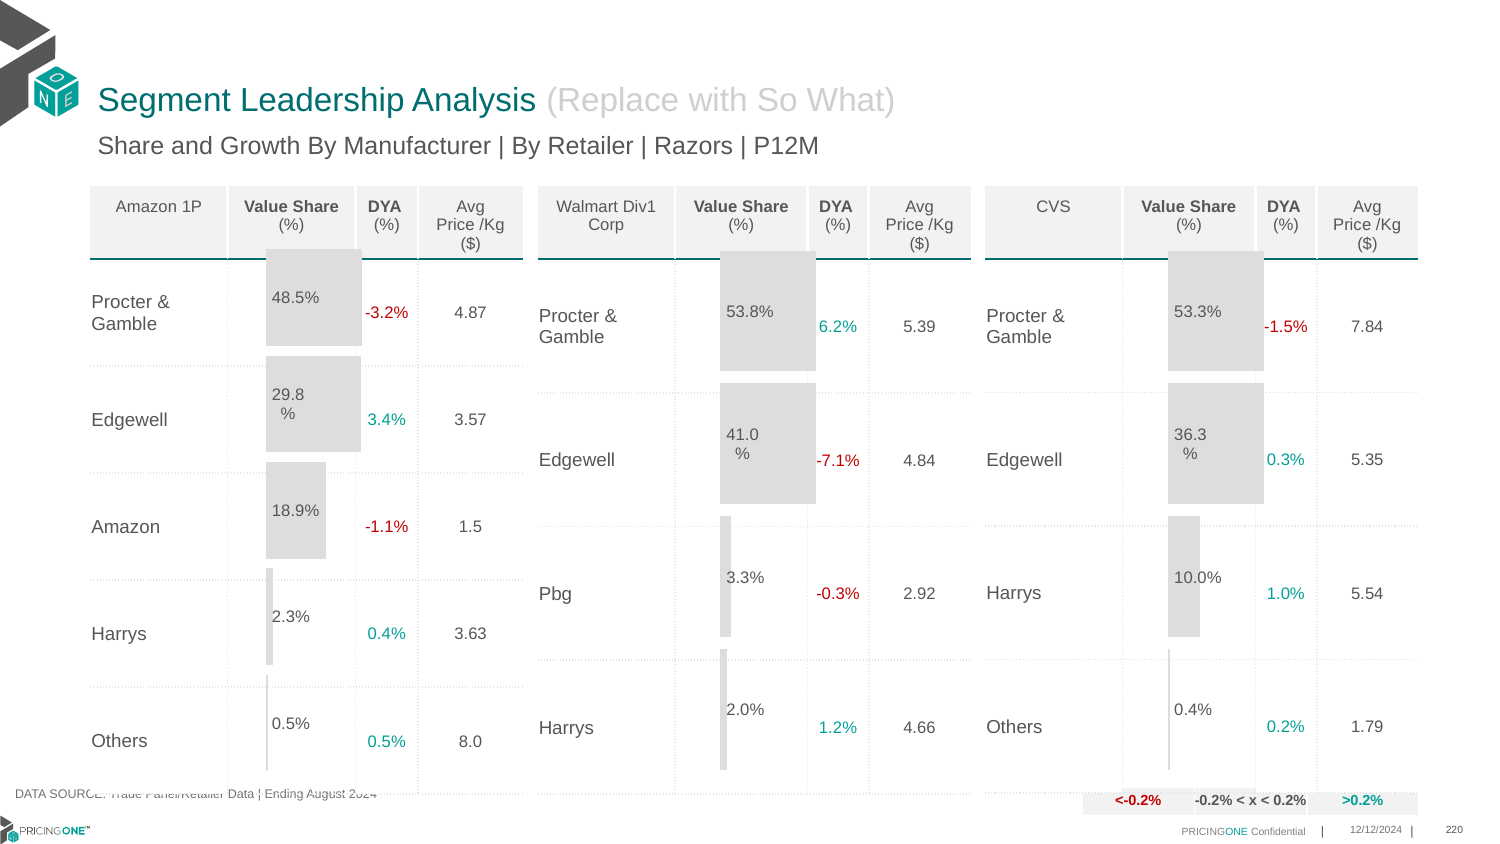

# Segment Leadership Analysis (Replace with So What)
Share and Growth By Manufacturer | By Retailer | Razors | P12M
| Walmart Div1 Corp | Value Share (%) | DYA (%) | Avg Price /Kg ($) |
| --- | --- | --- | --- |
| Procter & Gamble |  | 6.2% | 5.39 |
| Edgewell |  | -7.1% | 4.84 |
| Pbg |  | -0.3% | 2.92 |
| Harrys |  | 1.2% | 4.66 |
| Amazon 1P | Value Share (%) | DYA (%) | Avg Price /Kg ($) |
| --- | --- | --- | --- |
| Procter & Gamble |  | -3.2% | 4.87 |
| Edgewell |  | 3.4% | 3.57 |
| Amazon |  | -1.1% | 1.5 |
| Harrys |  | 0.4% | 3.63 |
| Others |  | 0.5% | 8.0 |
| CVS | Value Share (%) | DYA (%) | Avg Price /Kg ($) |
| --- | --- | --- | --- |
| Procter & Gamble |  | -1.5% | 7.84 |
| Edgewell |  | 0.3% | 5.35 |
| Harrys |  | 1.0% | 5.54 |
| Others |  | 0.2% | 1.79 |

### Chart

| Category | Amazon 1P | Razors |
|---|---|
|  | 0.4847658568701476 |

### Chart

| Category | Walmart Div1 Corp | Razors |
|---|---|
|  | 0.5378309263531442 |

### Chart

| Category | CVS | Razors |
|---|---|
|  | 0.5325834148242936 |
DATA SOURCE: Trade Panel/Retailer Data | Ending August 2024
| <-0.2% | -0.2% < x < 0.2% | >0.2% |
| --- | --- | --- |

12/12/2024
220